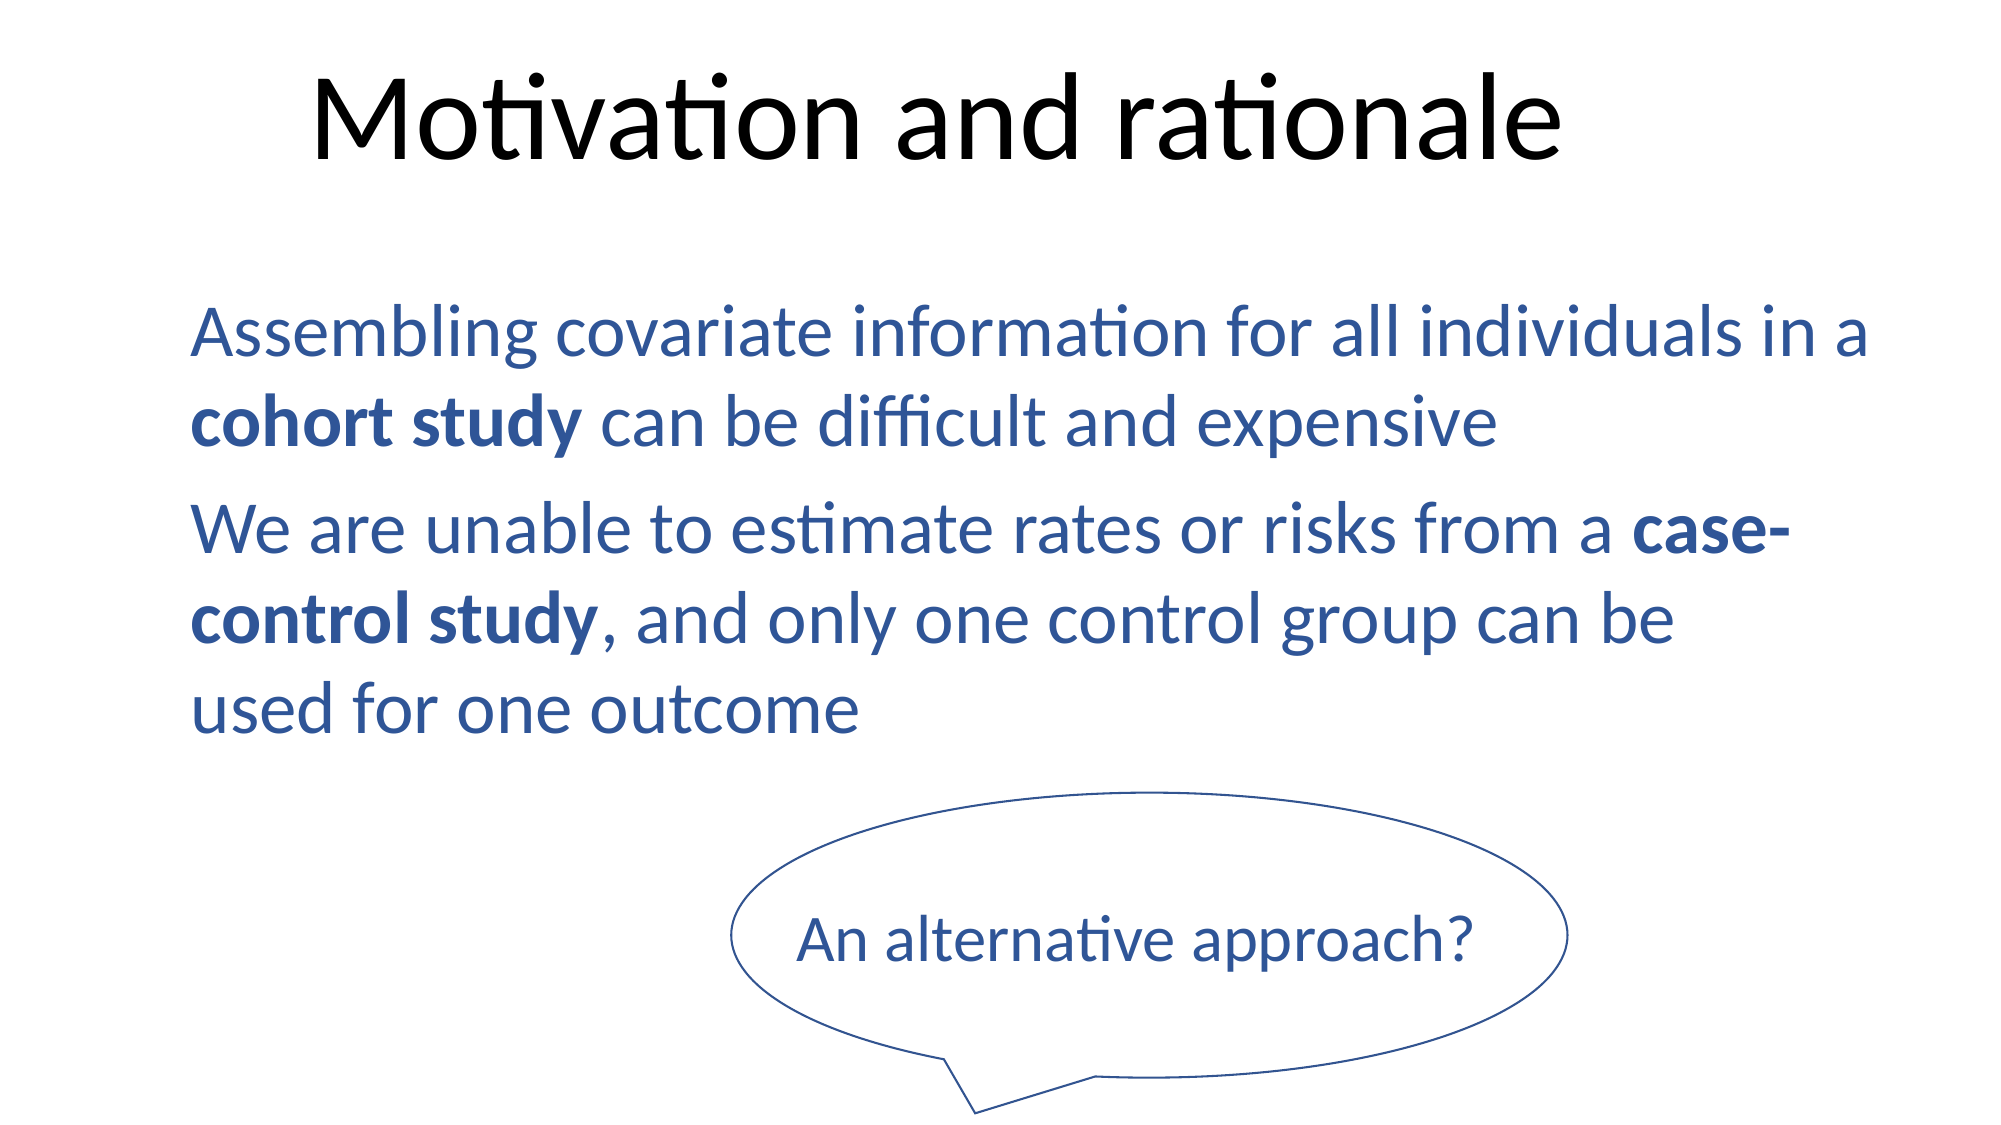

# Motivation and rationale
Assembling covariate information for all individuals in a cohort study can be difficult and expensive
We are unable to estimate rates or risks from a case-control study, and only one control group can be used for one outcome

An alternative approach?